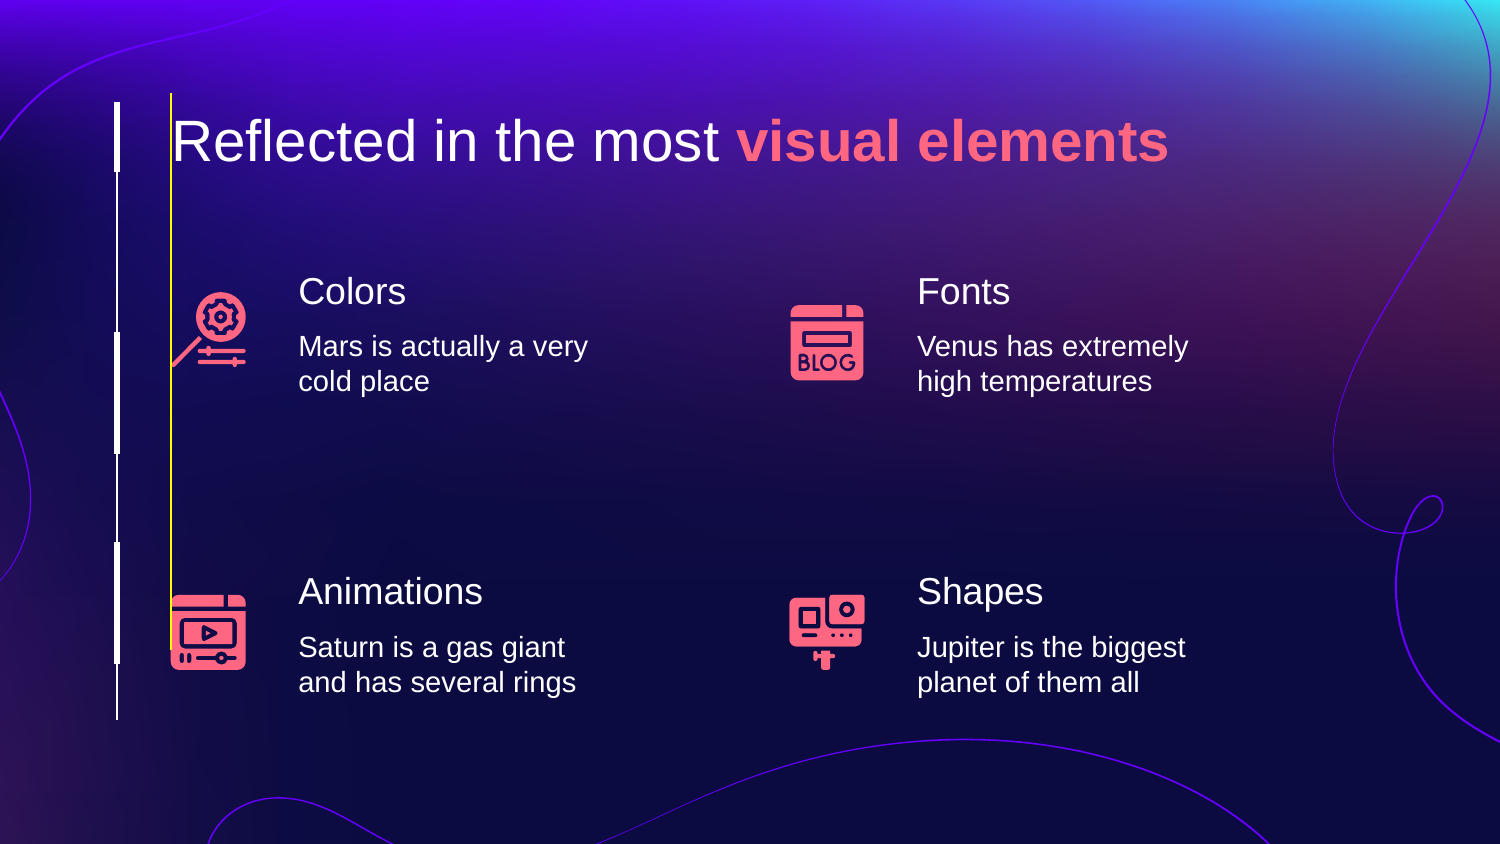

# Reflected in the most visual elements
Colors
Fonts

Mars is actually a very cold place
Venus has extremely high temperatures
Animations
Shapes

Saturn is a gas giant and has several rings
Jupiter is the biggest planet of them all